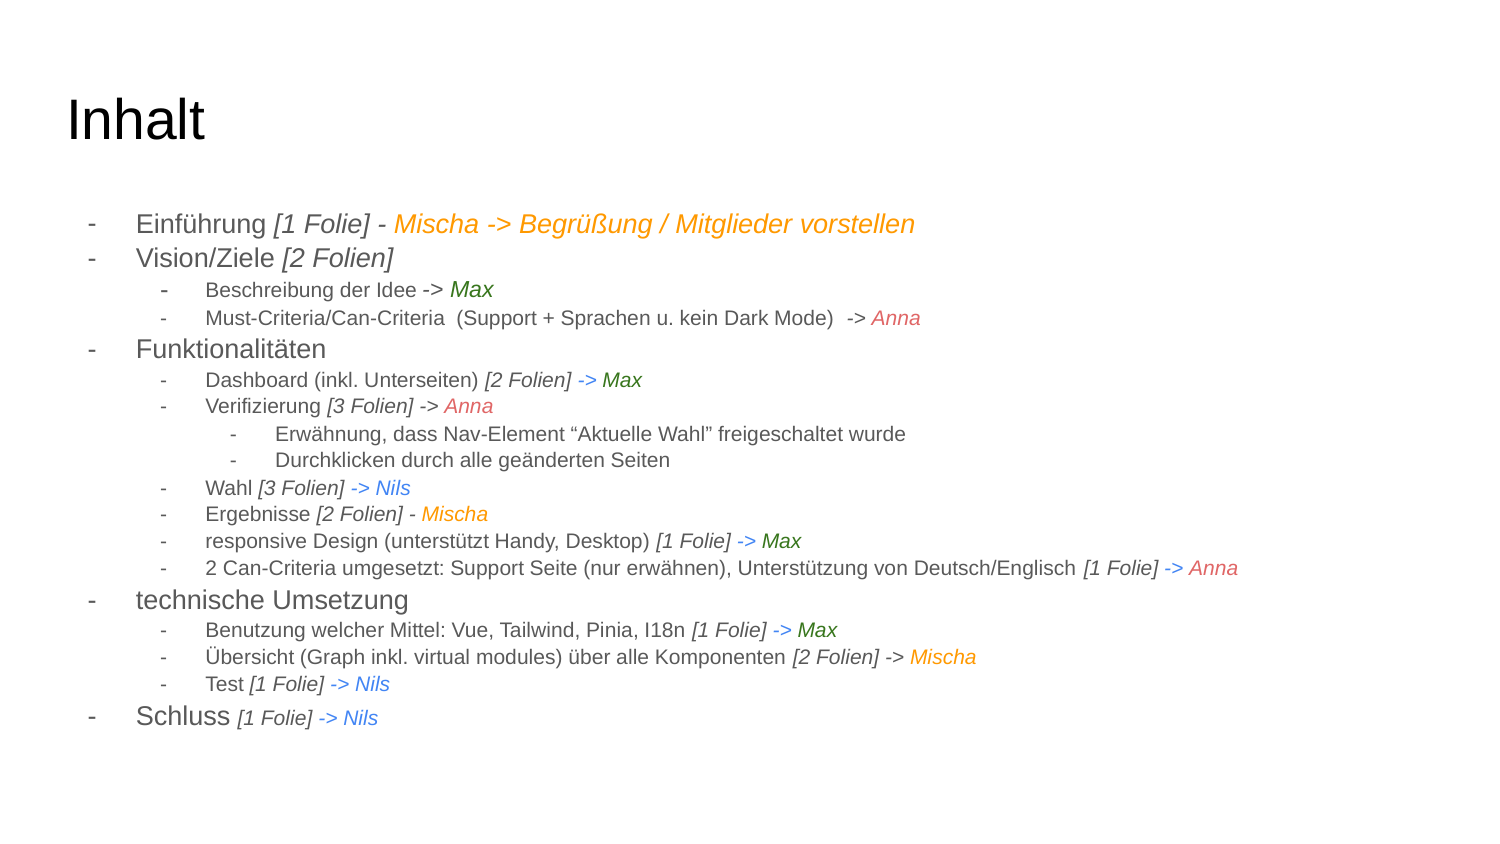

# Inhalt
Einführung [1 Folie] - Mischa -> Begrüßung / Mitglieder vorstellen
Vision/Ziele [2 Folien]
Beschreibung der Idee -> Max
Must-Criteria/Can-Criteria  (Support + Sprachen u. kein Dark Mode)  -> Anna
Funktionalitäten
Dashboard (inkl. Unterseiten) [2 Folien] -> Max
Verifizierung [3 Folien] -> Anna
Erwähnung, dass Nav-Element “Aktuelle Wahl” freigeschaltet wurde
Durchklicken durch alle geänderten Seiten
Wahl [3 Folien] -> Nils
Ergebnisse [2 Folien] - Mischa
responsive Design (unterstützt Handy, Desktop) [1 Folie] -> Max
2 Can-Criteria umgesetzt: Support Seite (nur erwähnen), Unterstützung von Deutsch/Englisch [1 Folie] -> Anna
technische Umsetzung
Benutzung welcher Mittel: Vue, Tailwind, Pinia, I18n [1 Folie] -> Max
Übersicht (Graph inkl. virtual modules) über alle Komponenten [2 Folien] -> Mischa
Test [1 Folie] -> Nils
Schluss [1 Folie] -> Nils